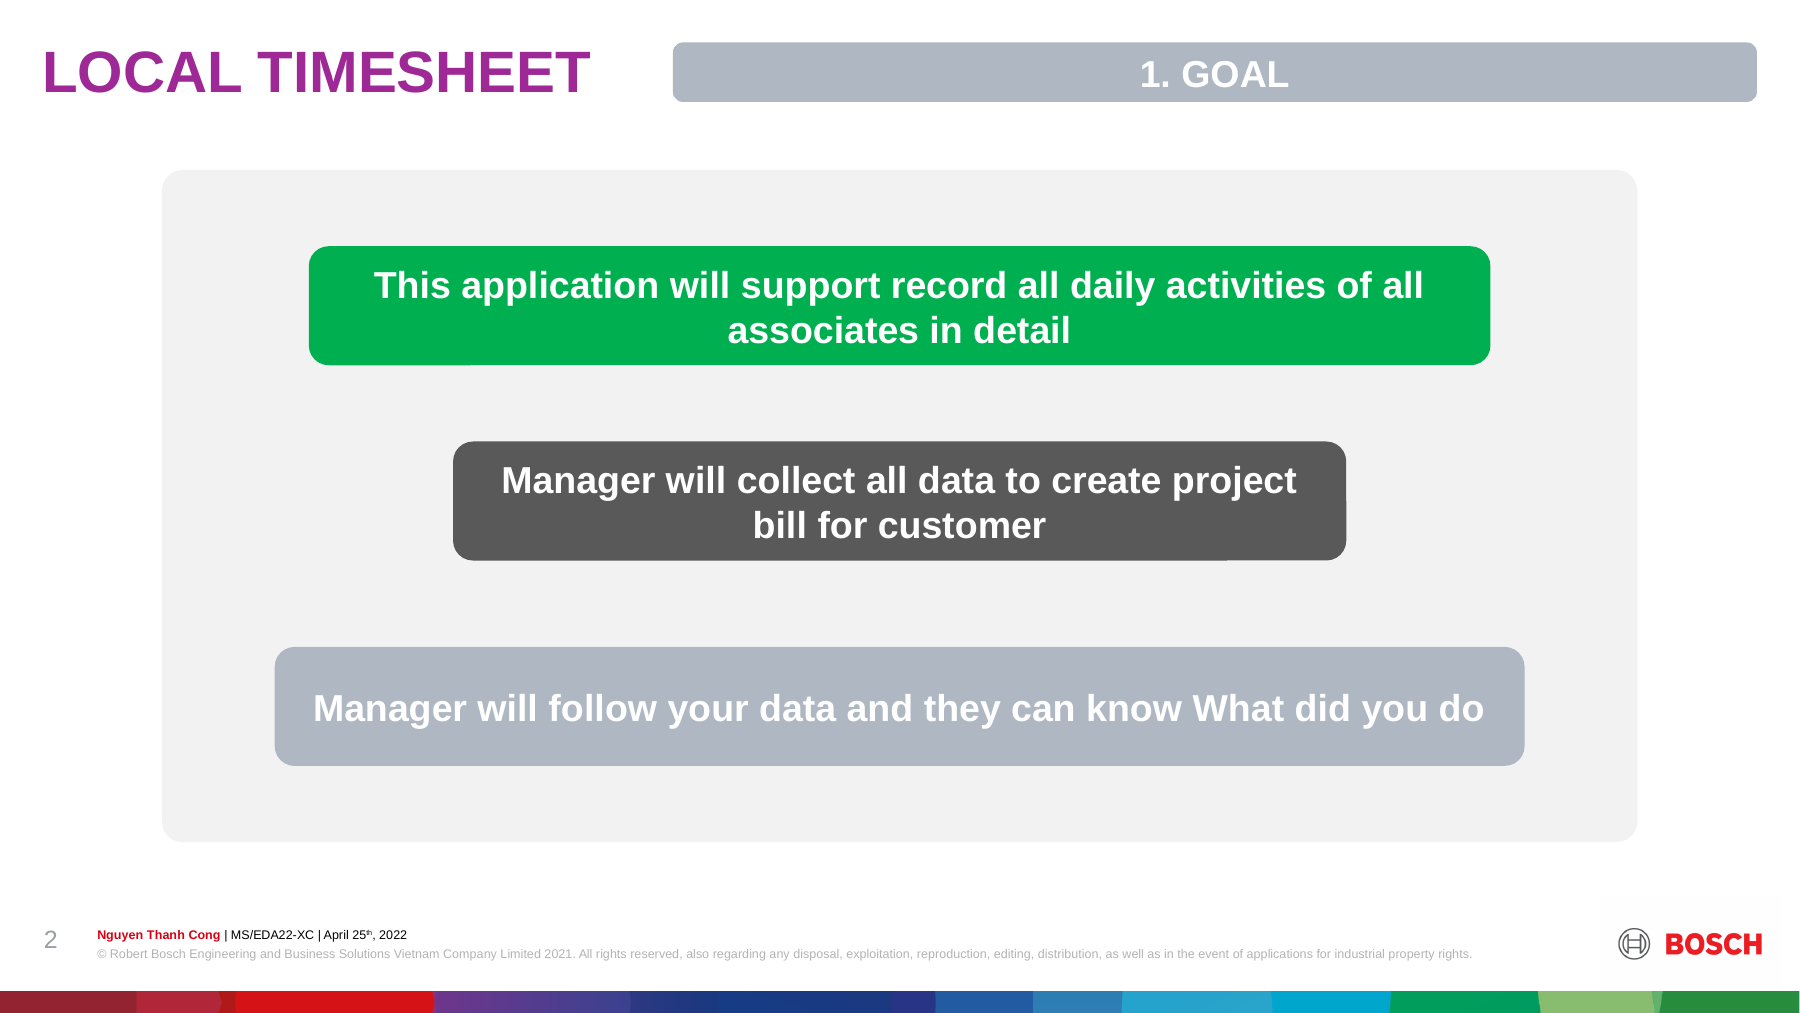

LOCAL TIMESHEET
1. GOAL

This application will support record all daily activities of all associates in detail
Manager will collect all data to create project bill for customer
Manager will follow your data and they can know What did you do
2